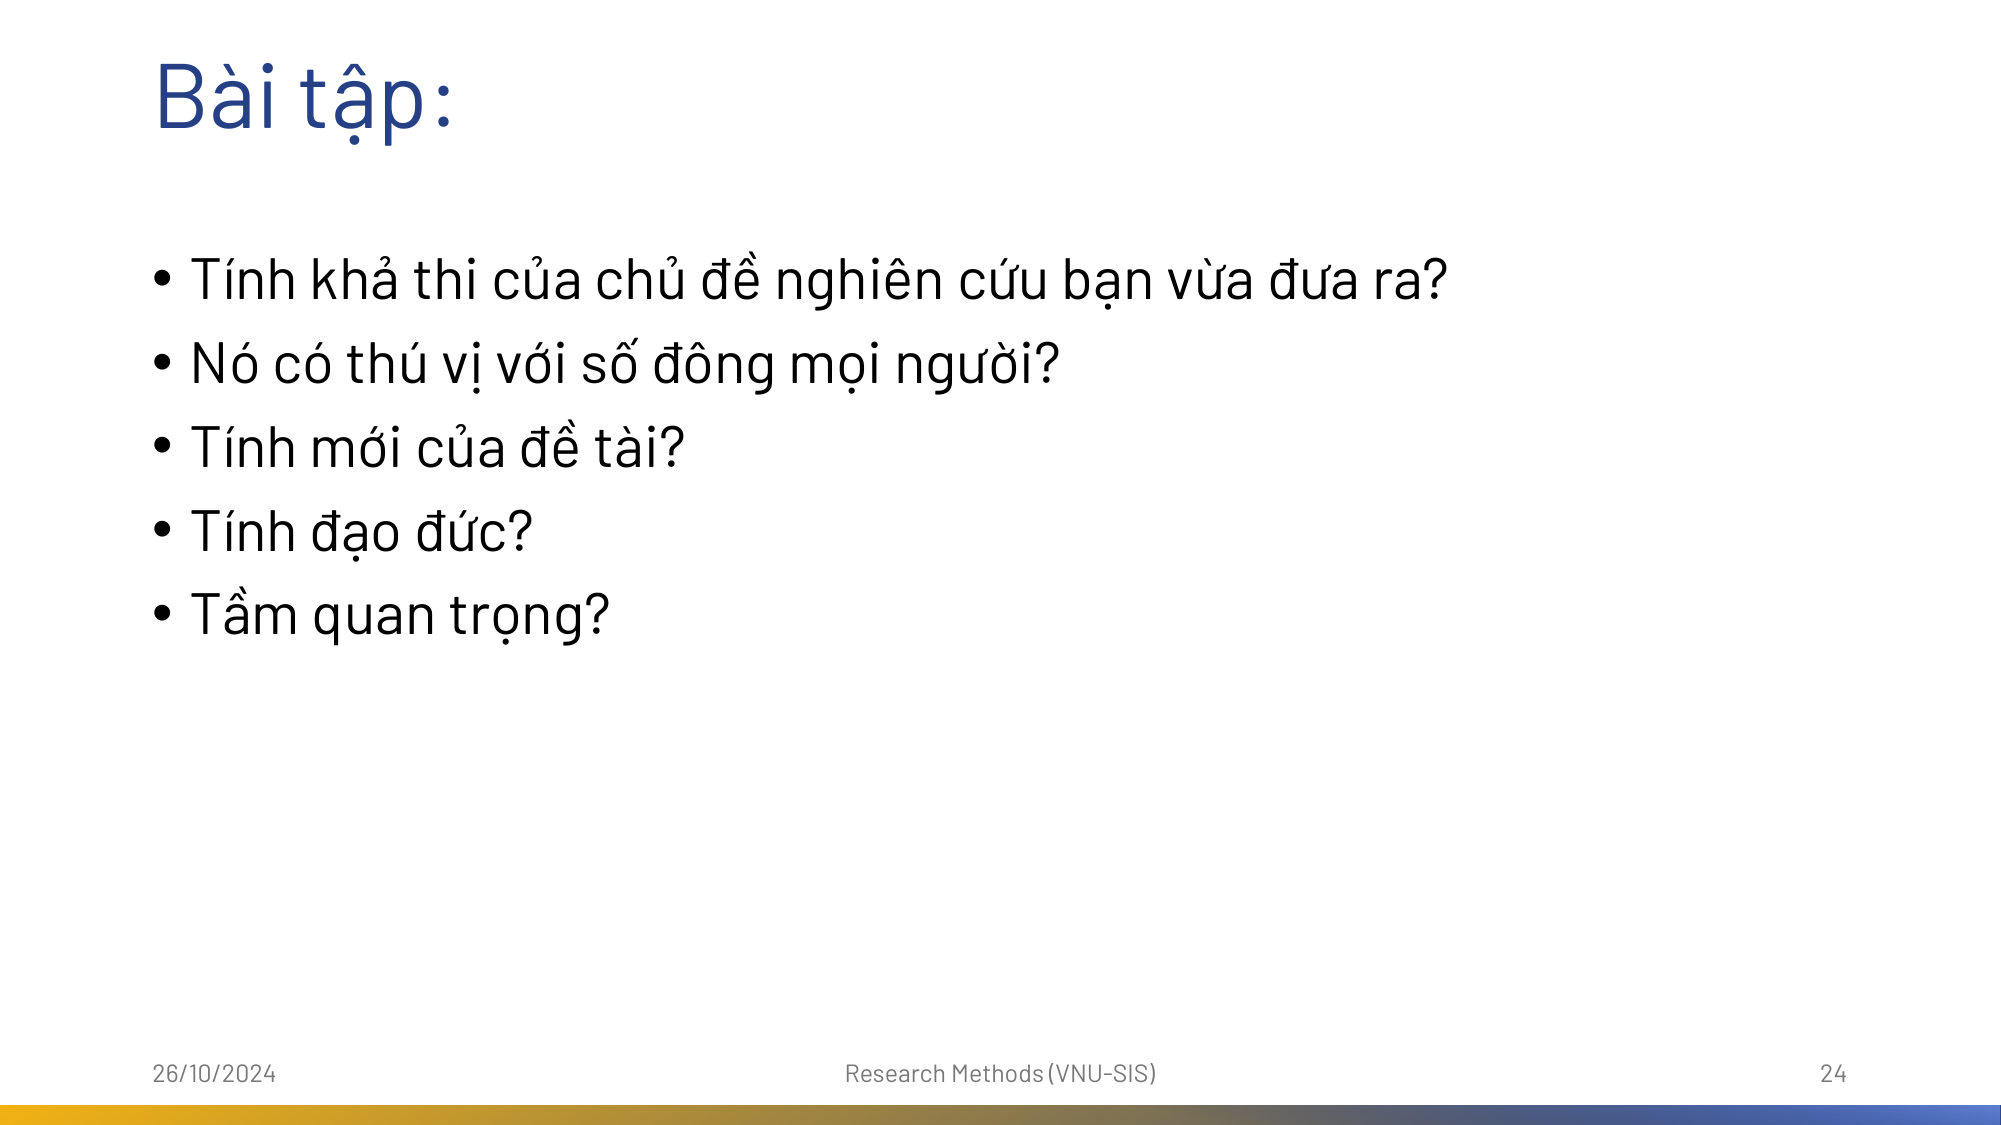

# Bài tập:
Tính khả thi của chủ đề nghiên cứu bạn vừa đưa ra?
Nó có thú vị với số đông mọi người?
Tính mới của đề tài?
Tính đạo đức?
Tầm quan trọng?

26/10/2024
Research Methods (VNU-SIS)
24